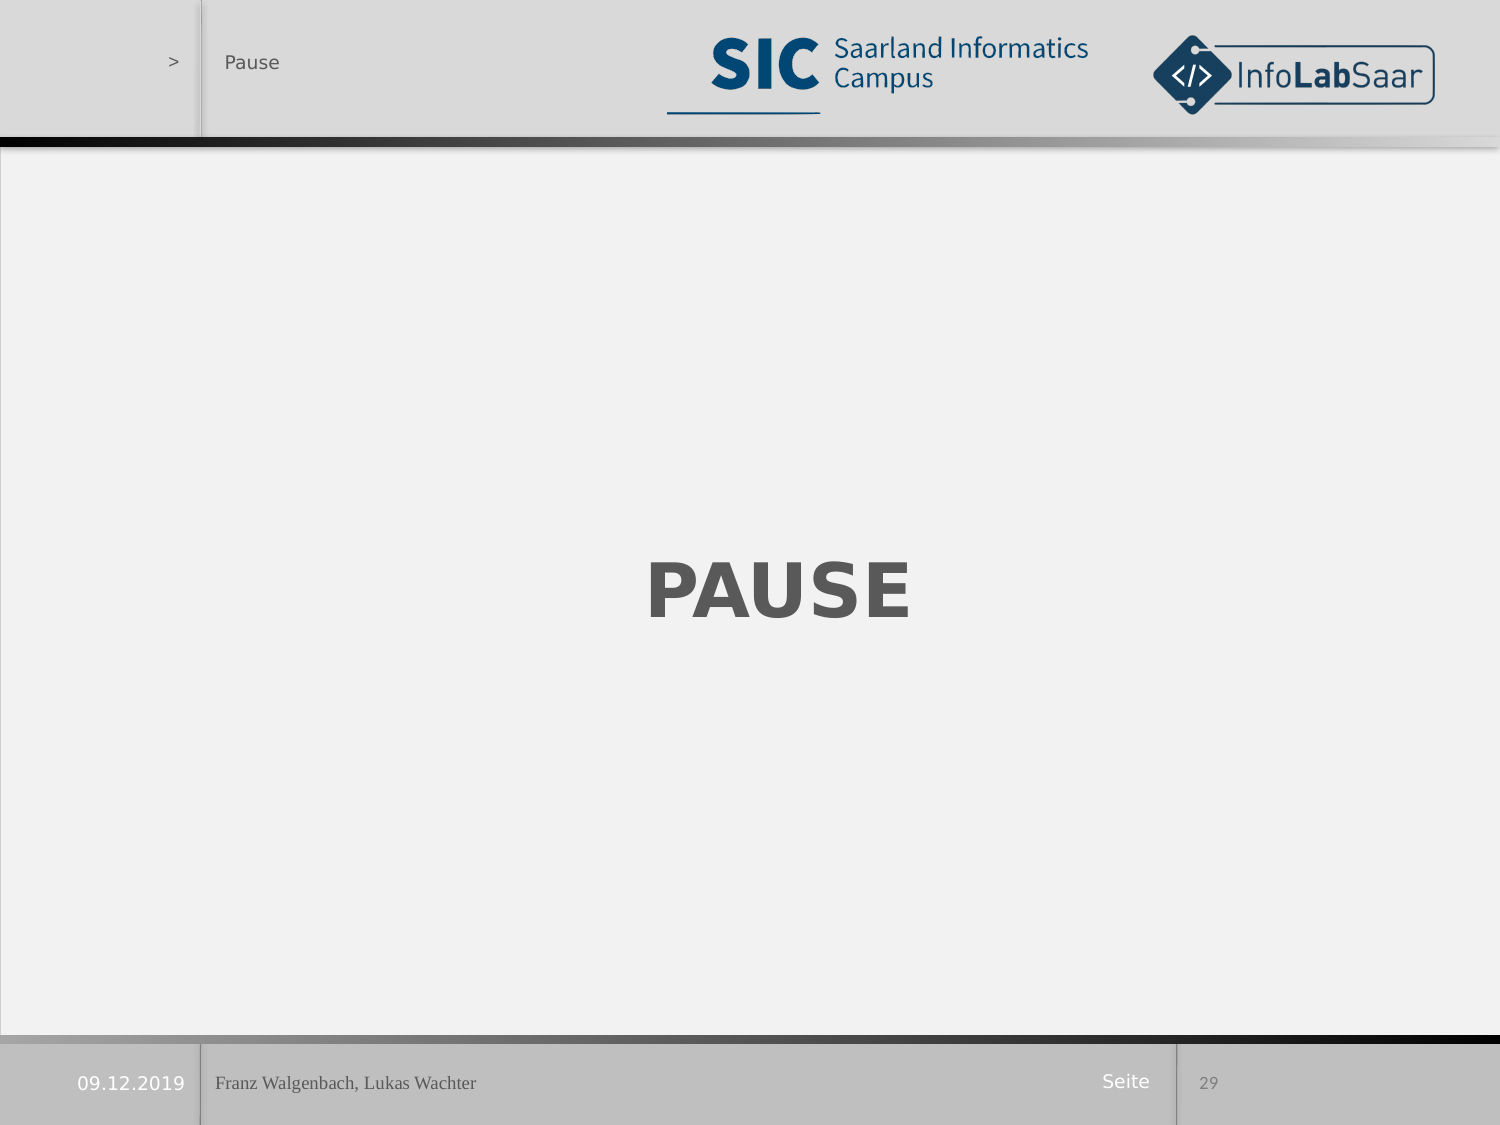

Pause
PAUSE
Franz Walgenbach, Lukas Wachter
29
09.12.2019